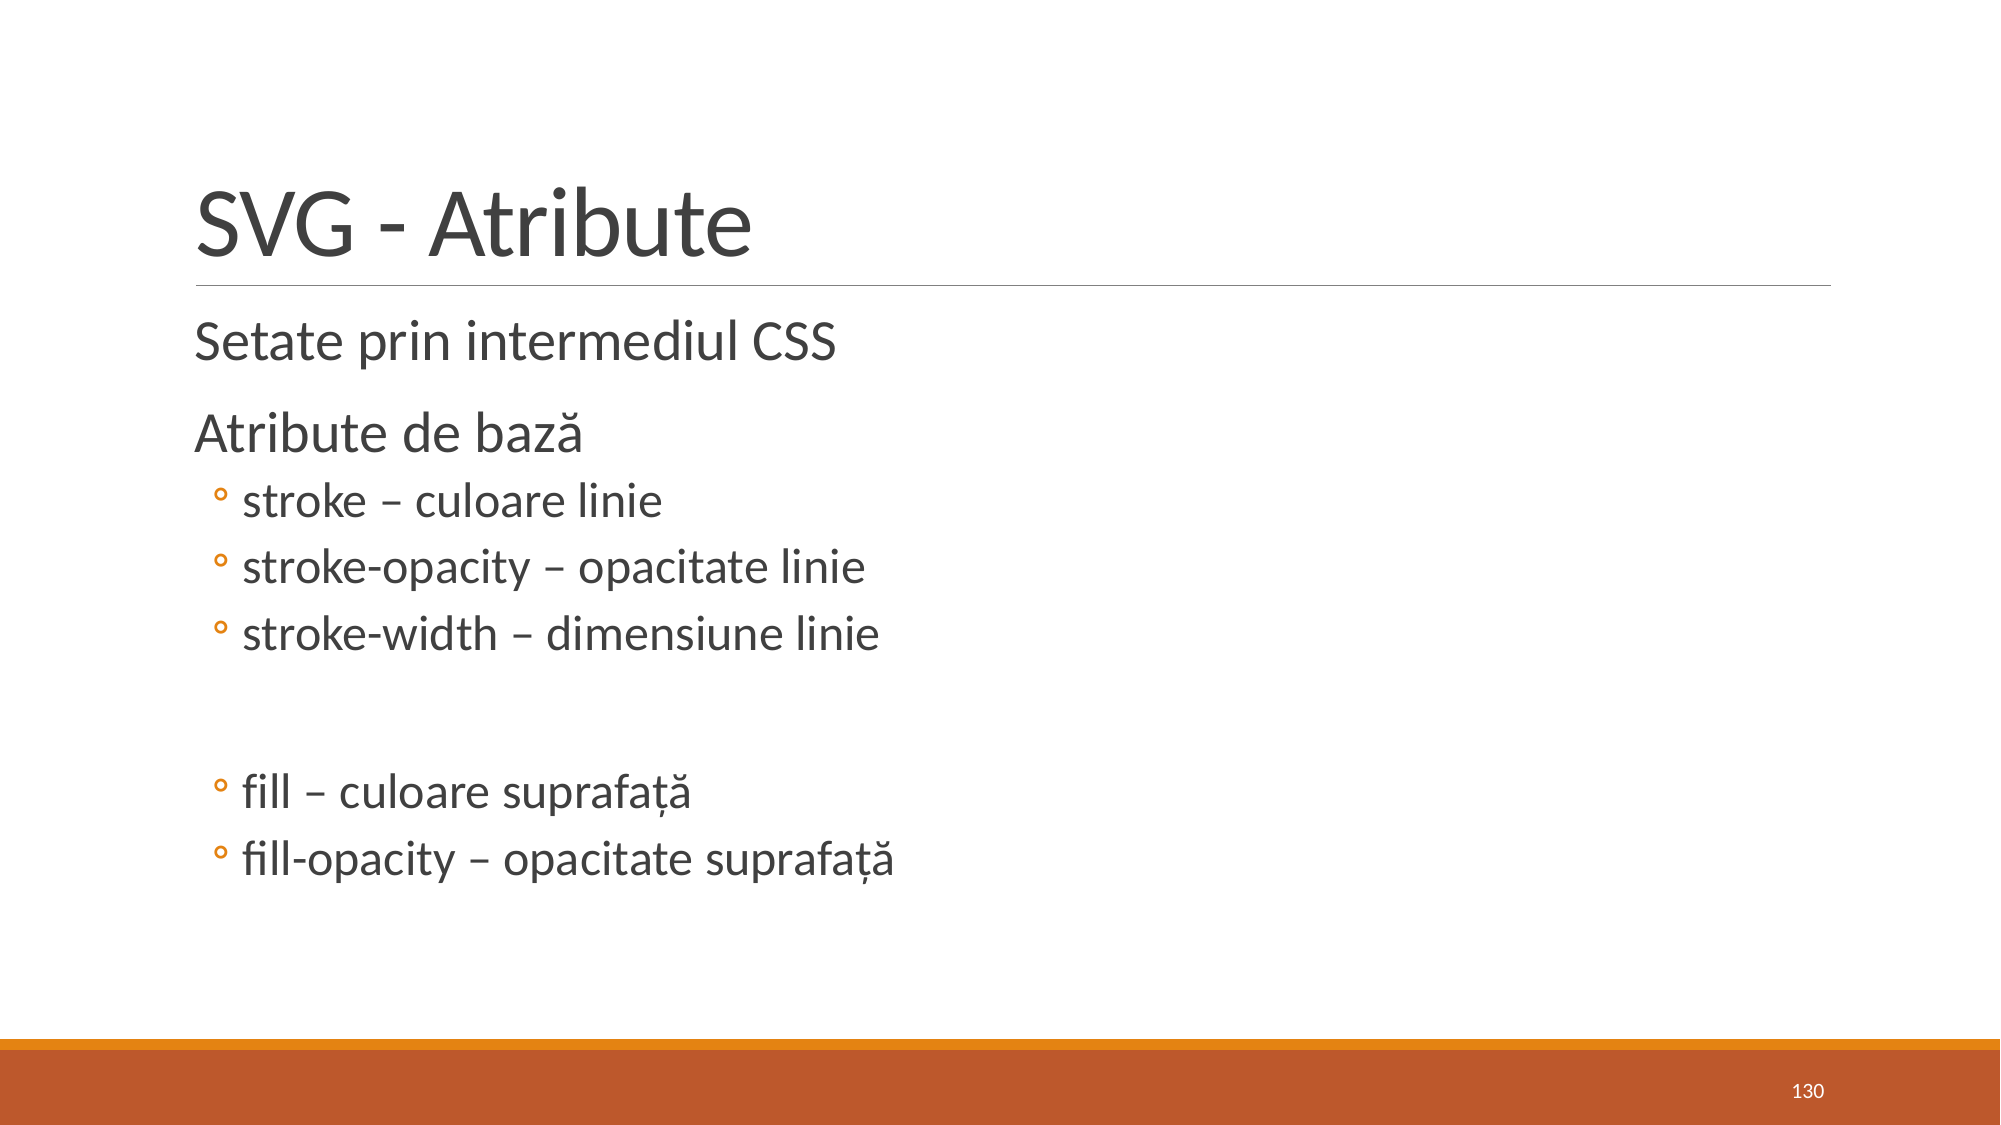

# SVG - Atribute
Setate prin intermediul CSS
Atribute de bază
stroke – culoare linie
stroke-opacity – opacitate linie
stroke-width – dimensiune linie

fill – culoare suprafață
fill-opacity – opacitate suprafață
130